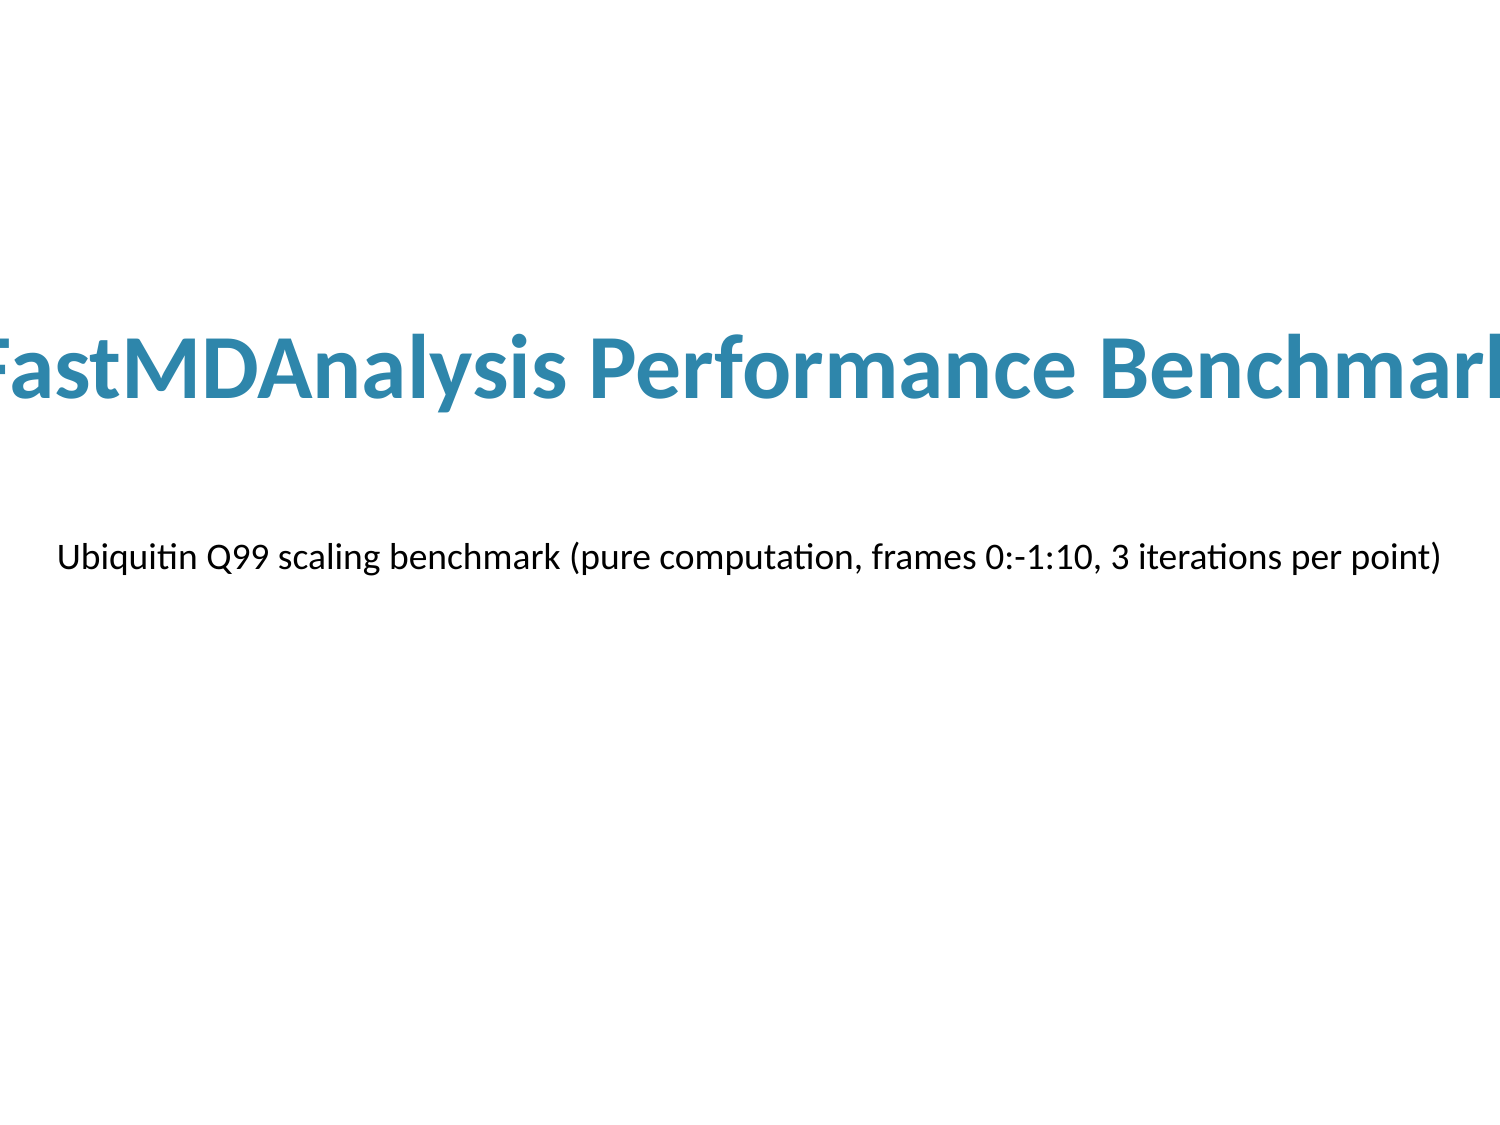

FastMDAnalysis Performance Benchmark
Ubiquitin Q99 scaling benchmark (pure computation, frames 0:-1:10, 3 iterations per point)